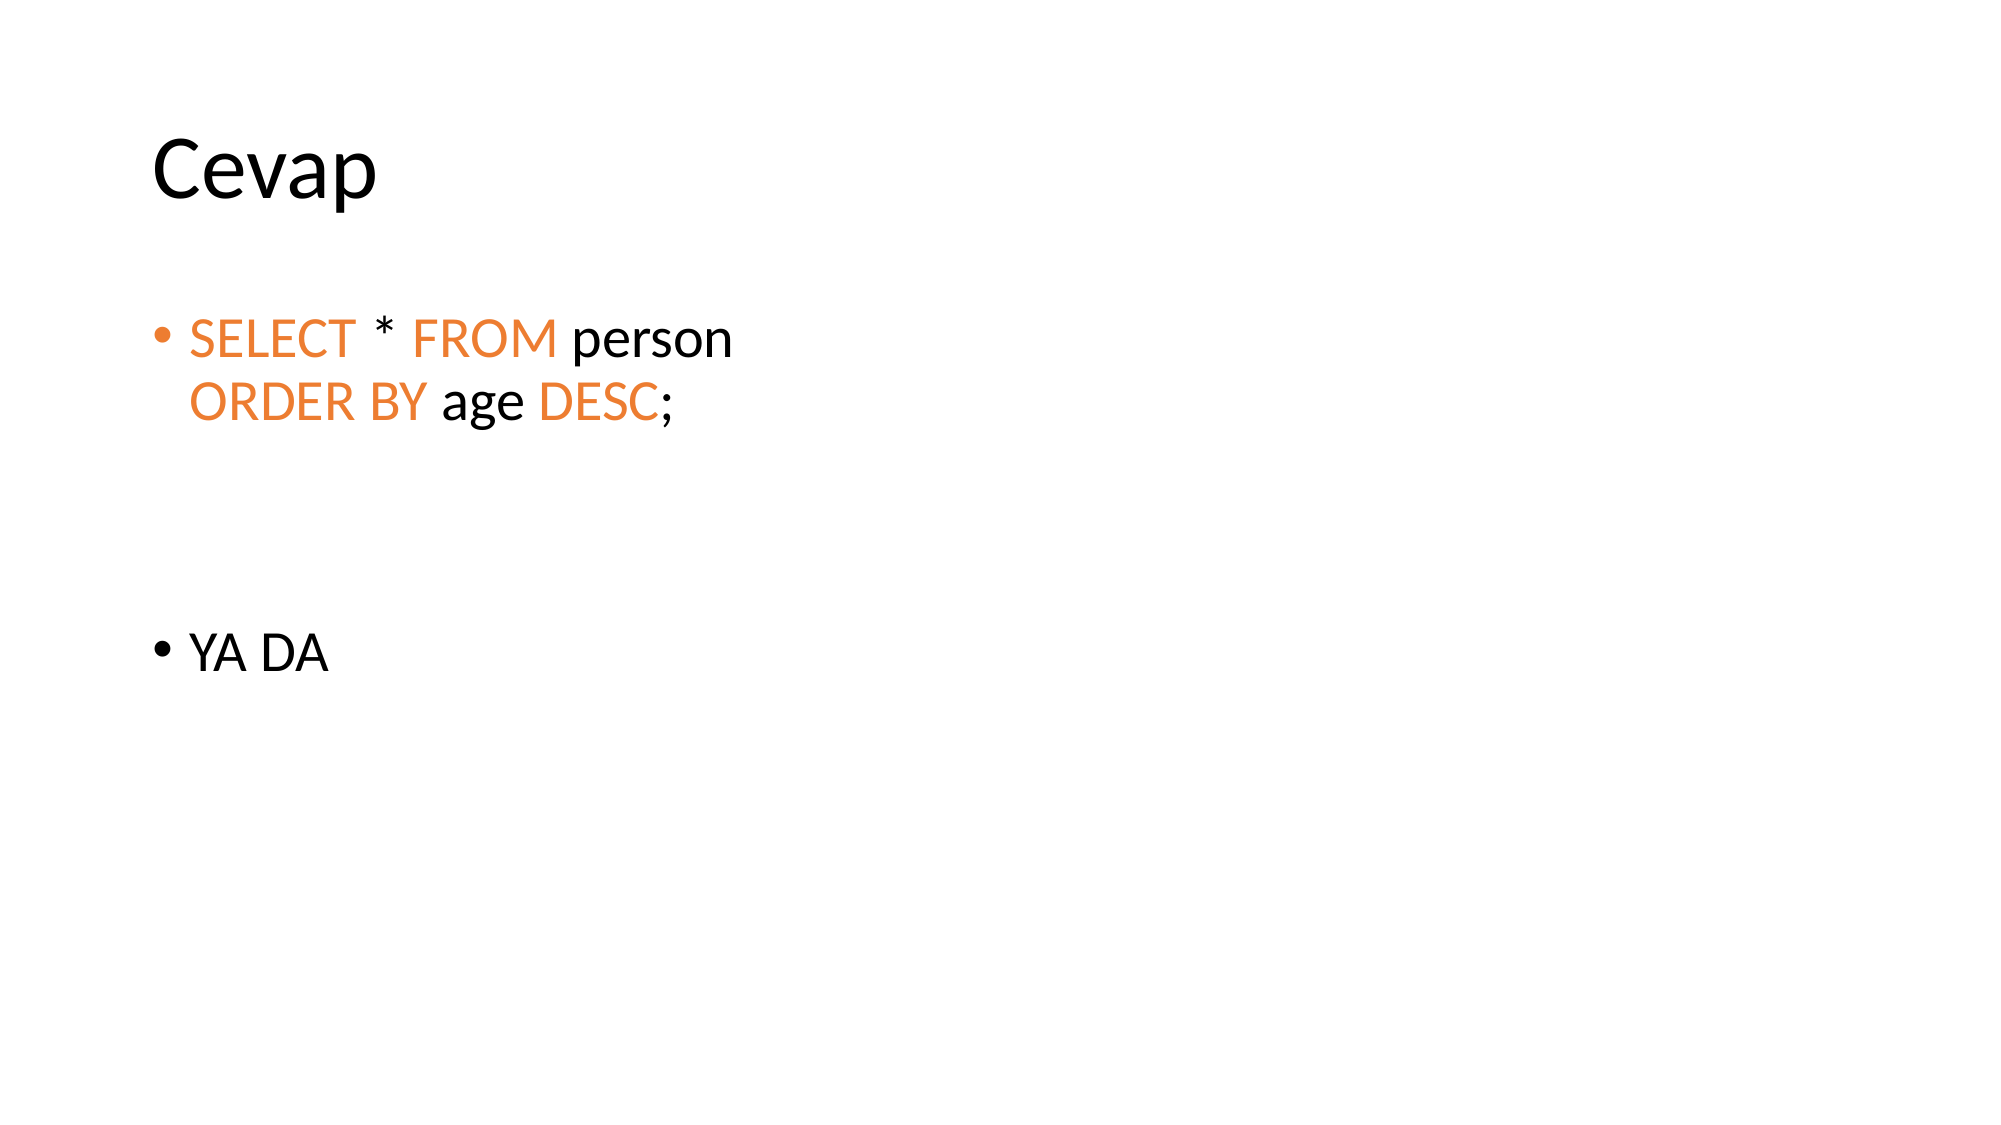

# Cevap
SELECT * FROM person
ORDER BY age DESC;

YA DA